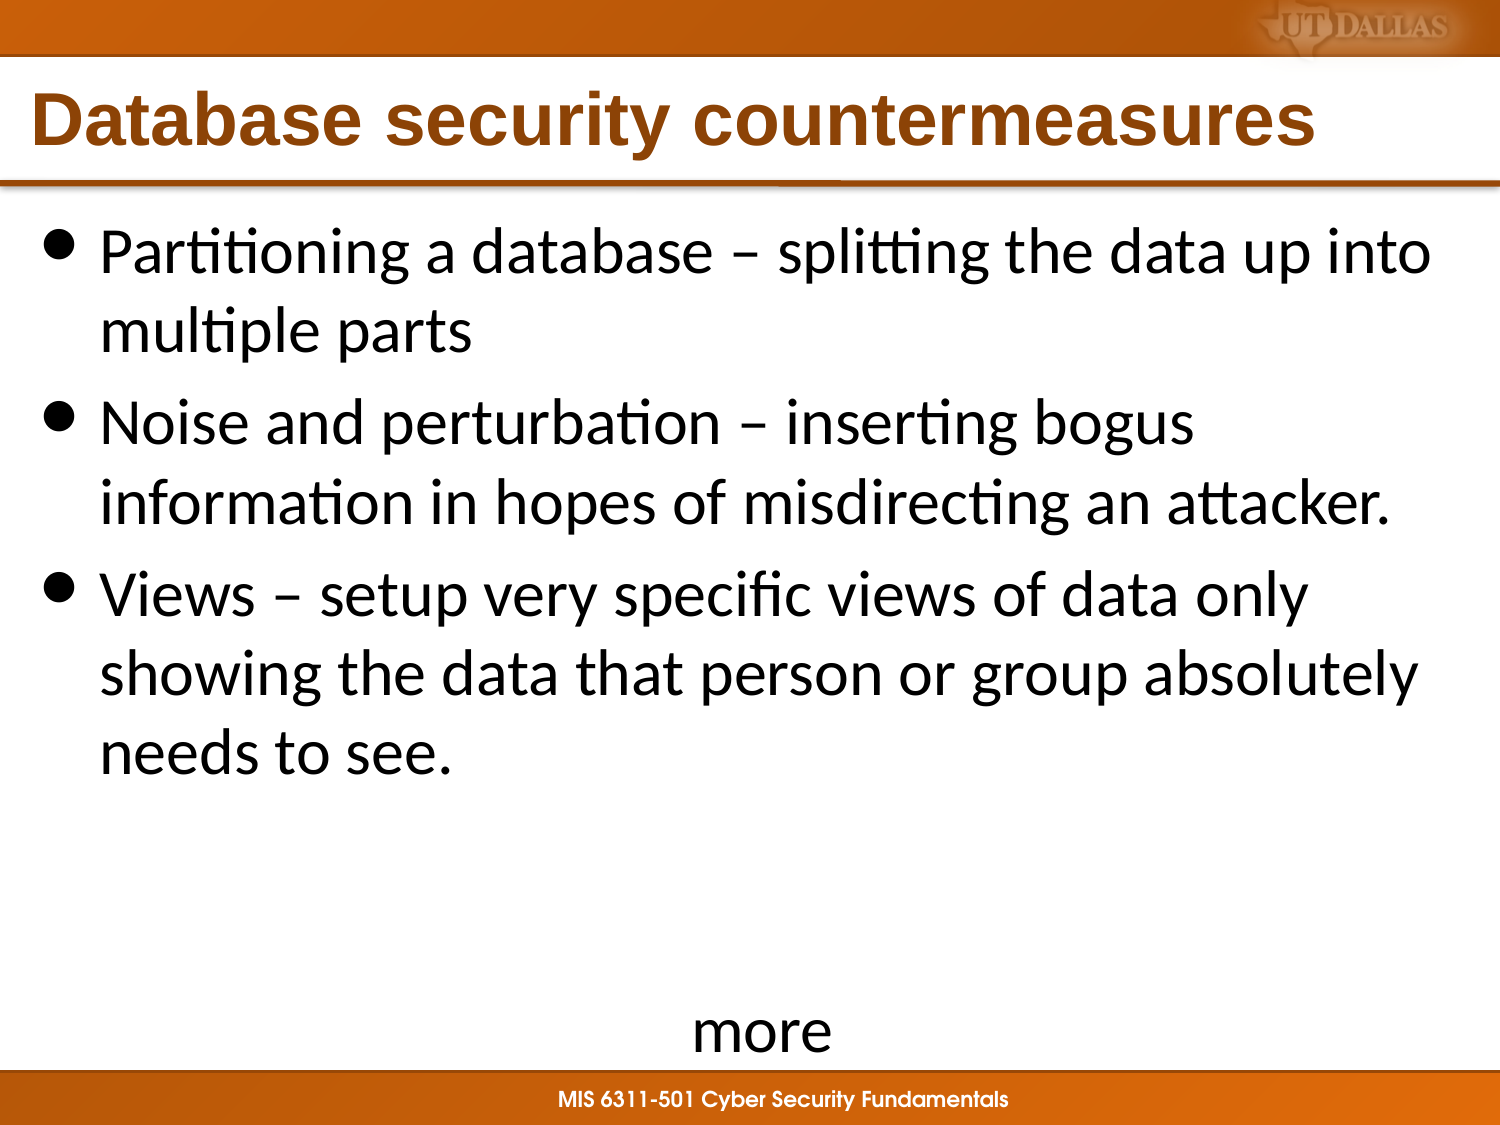

# Database security countermeasures
Partitioning a database – splitting the data up into multiple parts
Noise and perturbation – inserting bogus information in hopes of misdirecting an attacker.
Views – setup very specific views of data only showing the data that person or group absolutely needs to see.

more